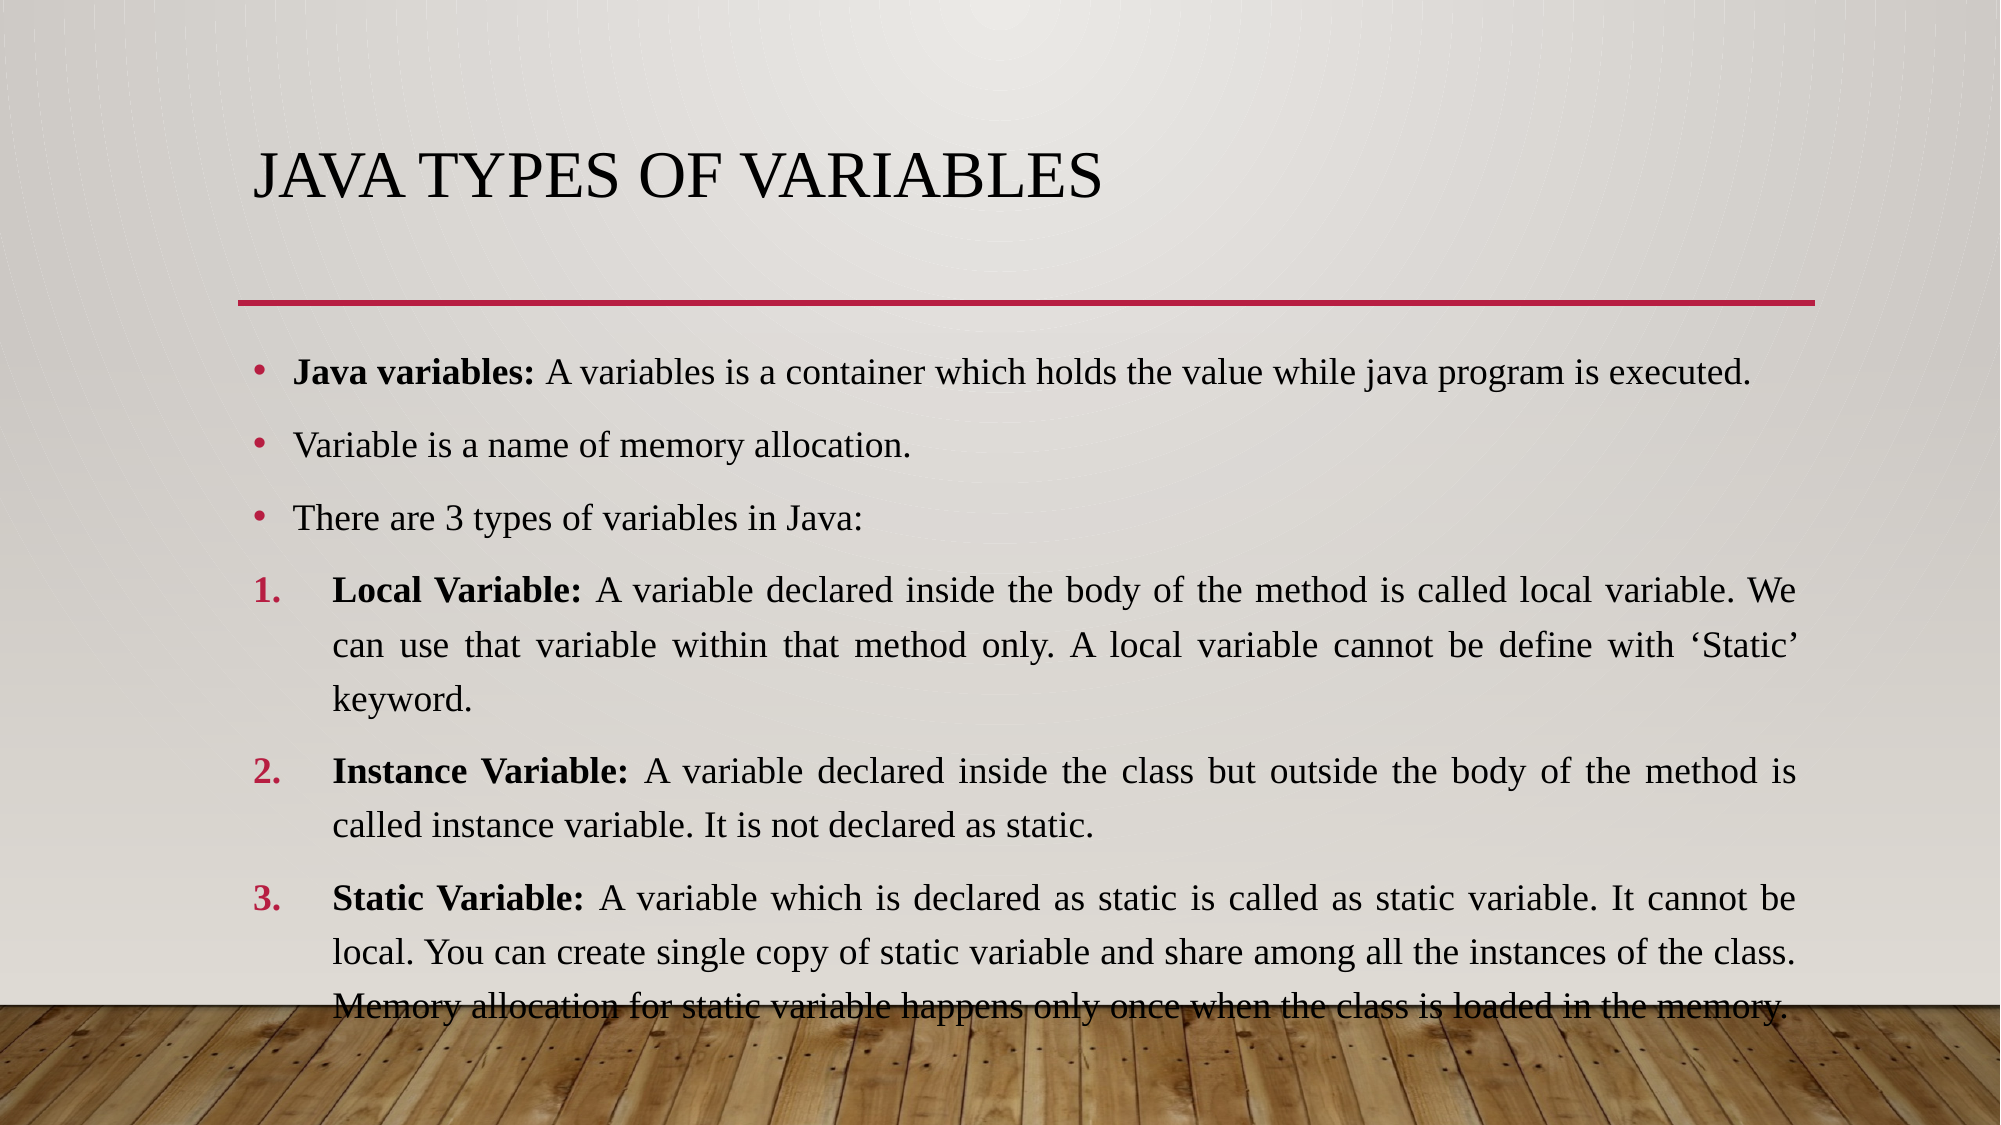

# Java types of variables
Java variables: A variables is a container which holds the value while java program is executed.
Variable is a name of memory allocation.
There are 3 types of variables in Java:
Local Variable: A variable declared inside the body of the method is called local variable. We can use that variable within that method only. A local variable cannot be define with ‘Static’ keyword.
Instance Variable: A variable declared inside the class but outside the body of the method is called instance variable. It is not declared as static.
Static Variable: A variable which is declared as static is called as static variable. It cannot be local. You can create single copy of static variable and share among all the instances of the class. Memory allocation for static variable happens only once when the class is loaded in the memory.